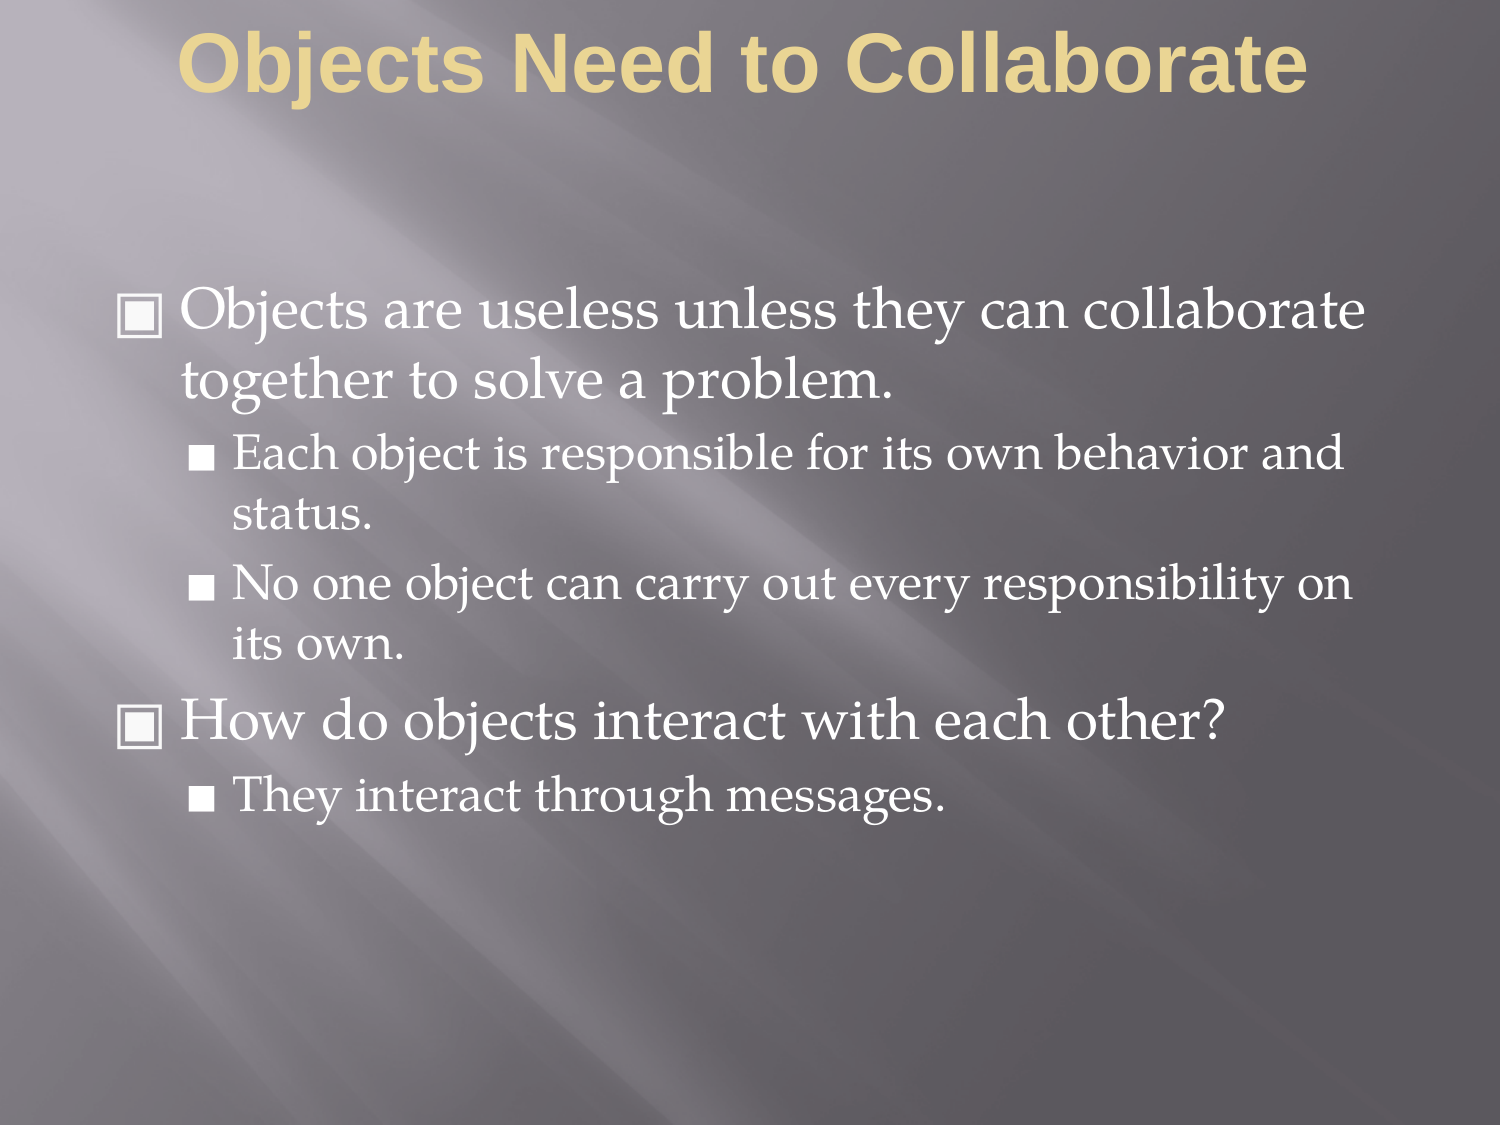

# Objects Need to Collaborate
Objects are useless unless they can collaborate together to solve a problem.
Each object is responsible for its own behavior and status.
No one object can carry out every responsibility on its own.
How do objects interact with each other?
They interact through messages.